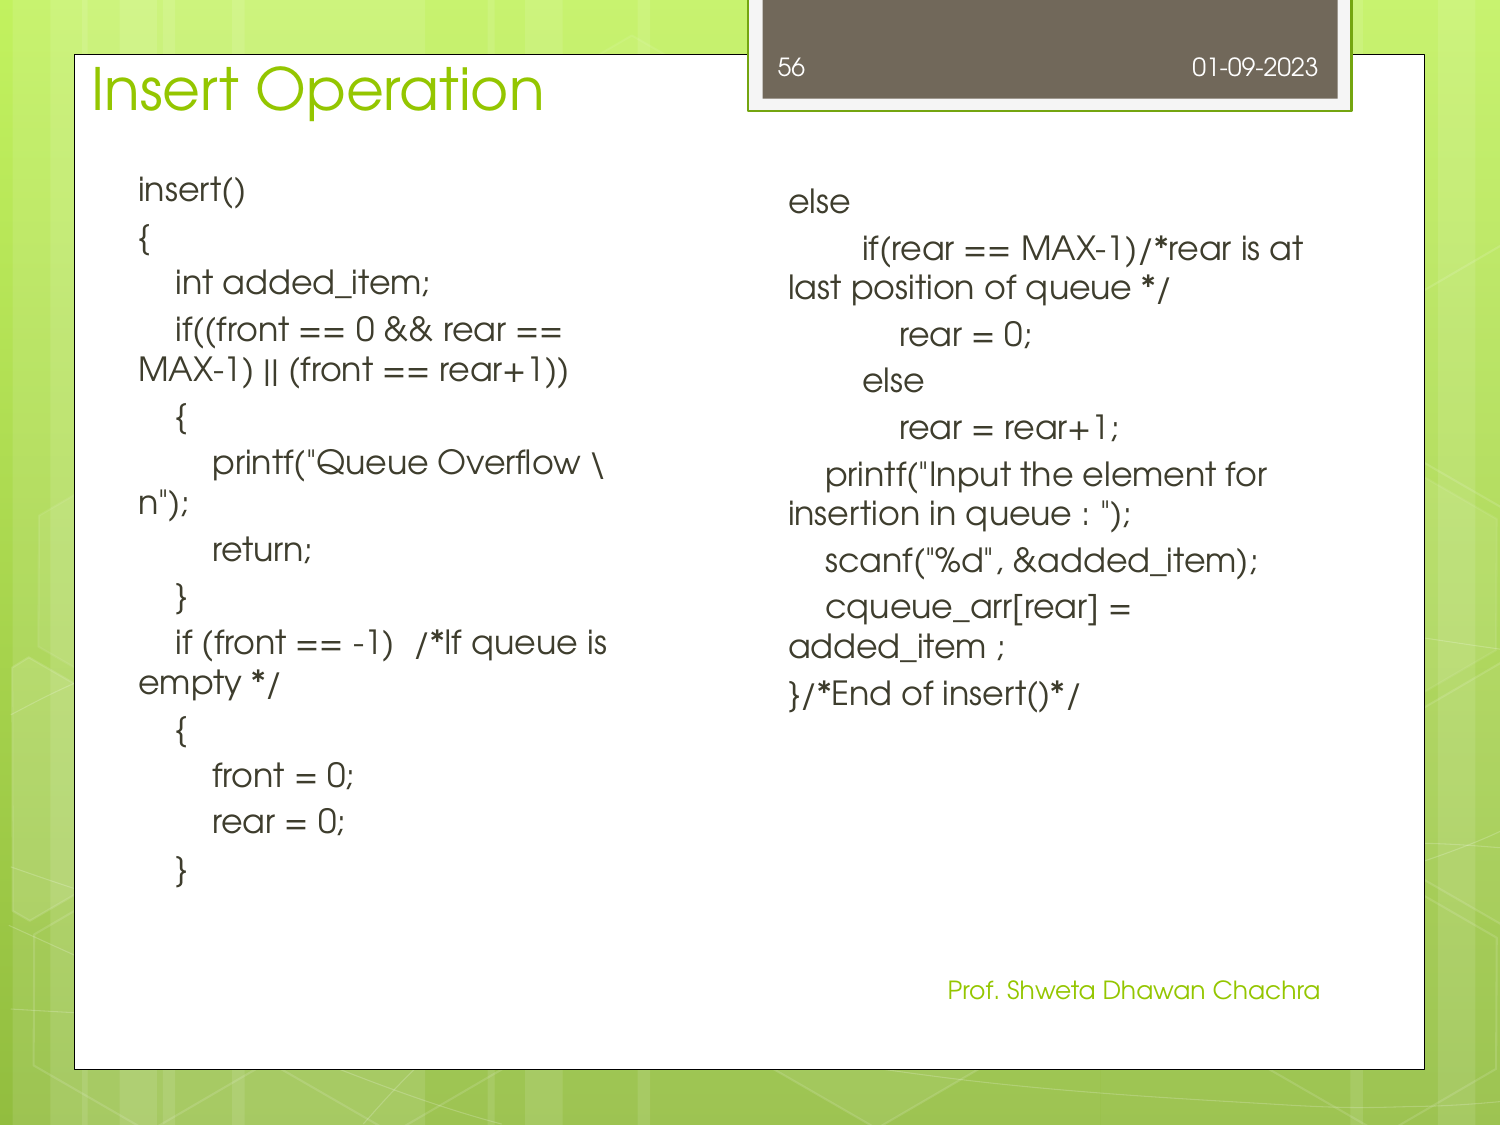

56
01-09-2023
# Insert Operation
insert()
{
    int added_item;
    if((front == 0 && rear == MAX-1) || (front == rear+1))
    {
        printf("Queue Overflow \n");
        return;
    }
    if (front == -1)  /*If queue is empty */
    {
        front = 0;
        rear = 0;
    }

else
        if(rear == MAX-1)/*rear is at last position of queue */
            rear = 0;
        else
            rear = rear+1;
    printf("Input the element for insertion in queue : ");
    scanf("%d", &added_item);
    cqueue_arr[rear] = added_item ;
}/*End of insert()*/

Prof. Shweta Dhawan Chachra